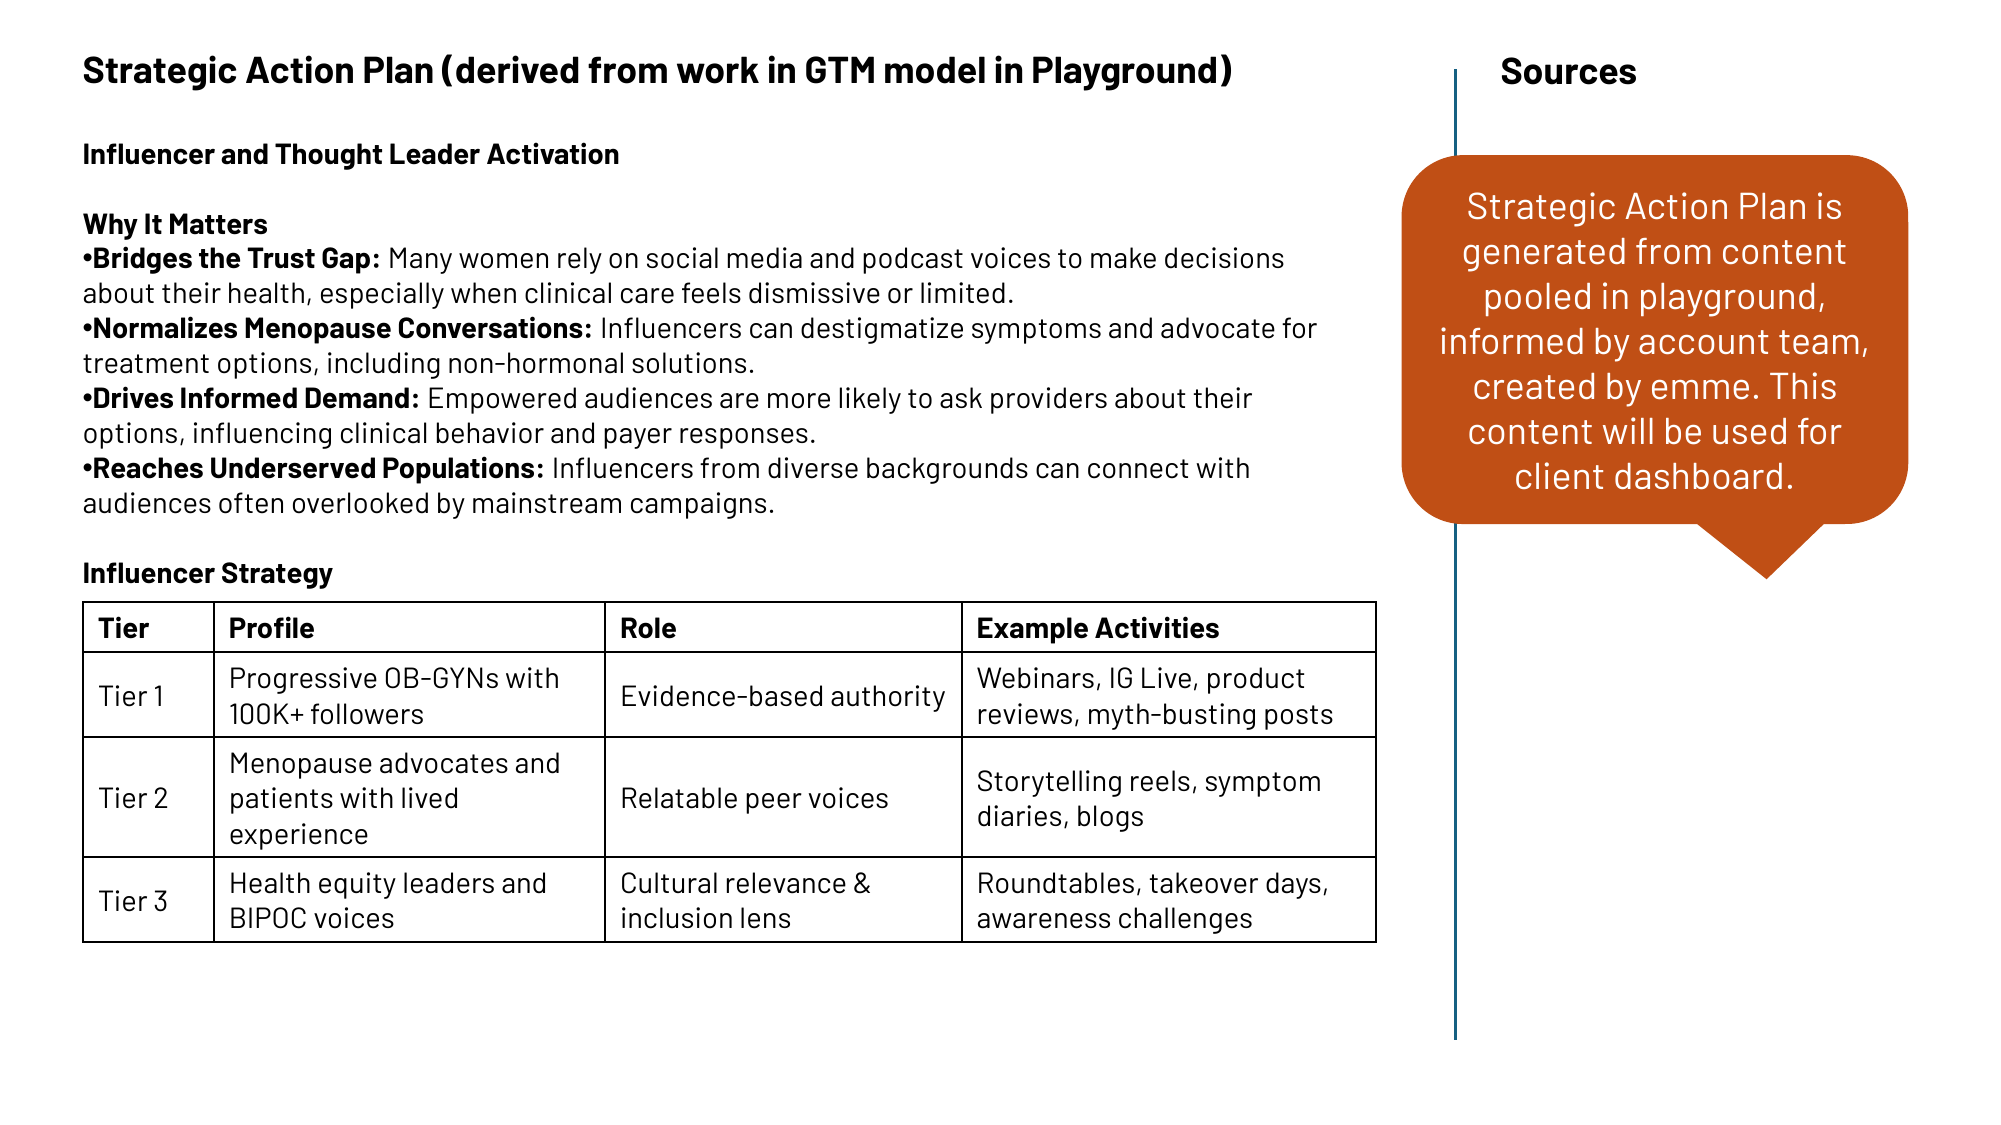

Strategic Action Plan (derived from work in GTM model in Playground)
Sources
Influencer and Thought Leader Activation

Why It Matters
Bridges the Trust Gap: Many women rely on social media and podcast voices to make decisions about their health, especially when clinical care feels dismissive or limited.
Normalizes Menopause Conversations: Influencers can destigmatize symptoms and advocate for treatment options, including non-hormonal solutions.
Drives Informed Demand: Empowered audiences are more likely to ask providers about their options, influencing clinical behavior and payer responses.
Reaches Underserved Populations: Influencers from diverse backgrounds can connect with audiences often overlooked by mainstream campaigns.

Influencer Strategy
Strategic Action Plan is generated from content pooled in playground, informed by account team, created by emme. This content will be used for client dashboard.
| Tier | Profile | Role | Example Activities |
| --- | --- | --- | --- |
| Tier 1 | Progressive OB-GYNs with 100K+ followers | Evidence-based authority | Webinars, IG Live, product reviews, myth-busting posts |
| Tier 2 | Menopause advocates and patients with lived experience | Relatable peer voices | Storytelling reels, symptom diaries, blogs |
| Tier 3 | Health equity leaders and BIPOC voices | Cultural relevance & inclusion lens | Roundtables, takeover days, awareness challenges |